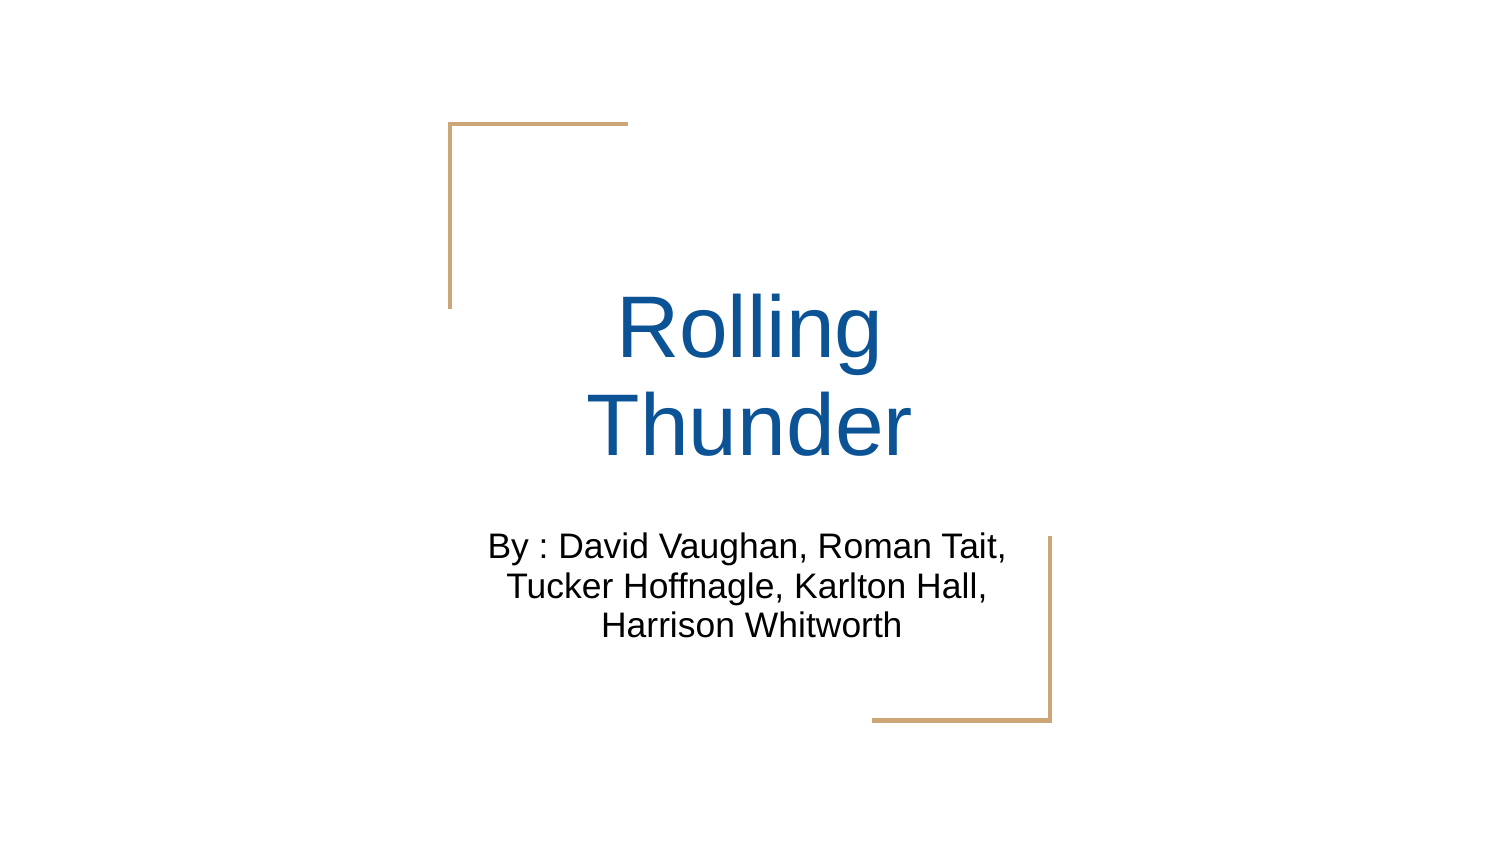

# Rolling Thunder
By : David Vaughan, Roman Tait,
Tucker Hoffnagle, Karlton Hall,
Harrison Whitworth